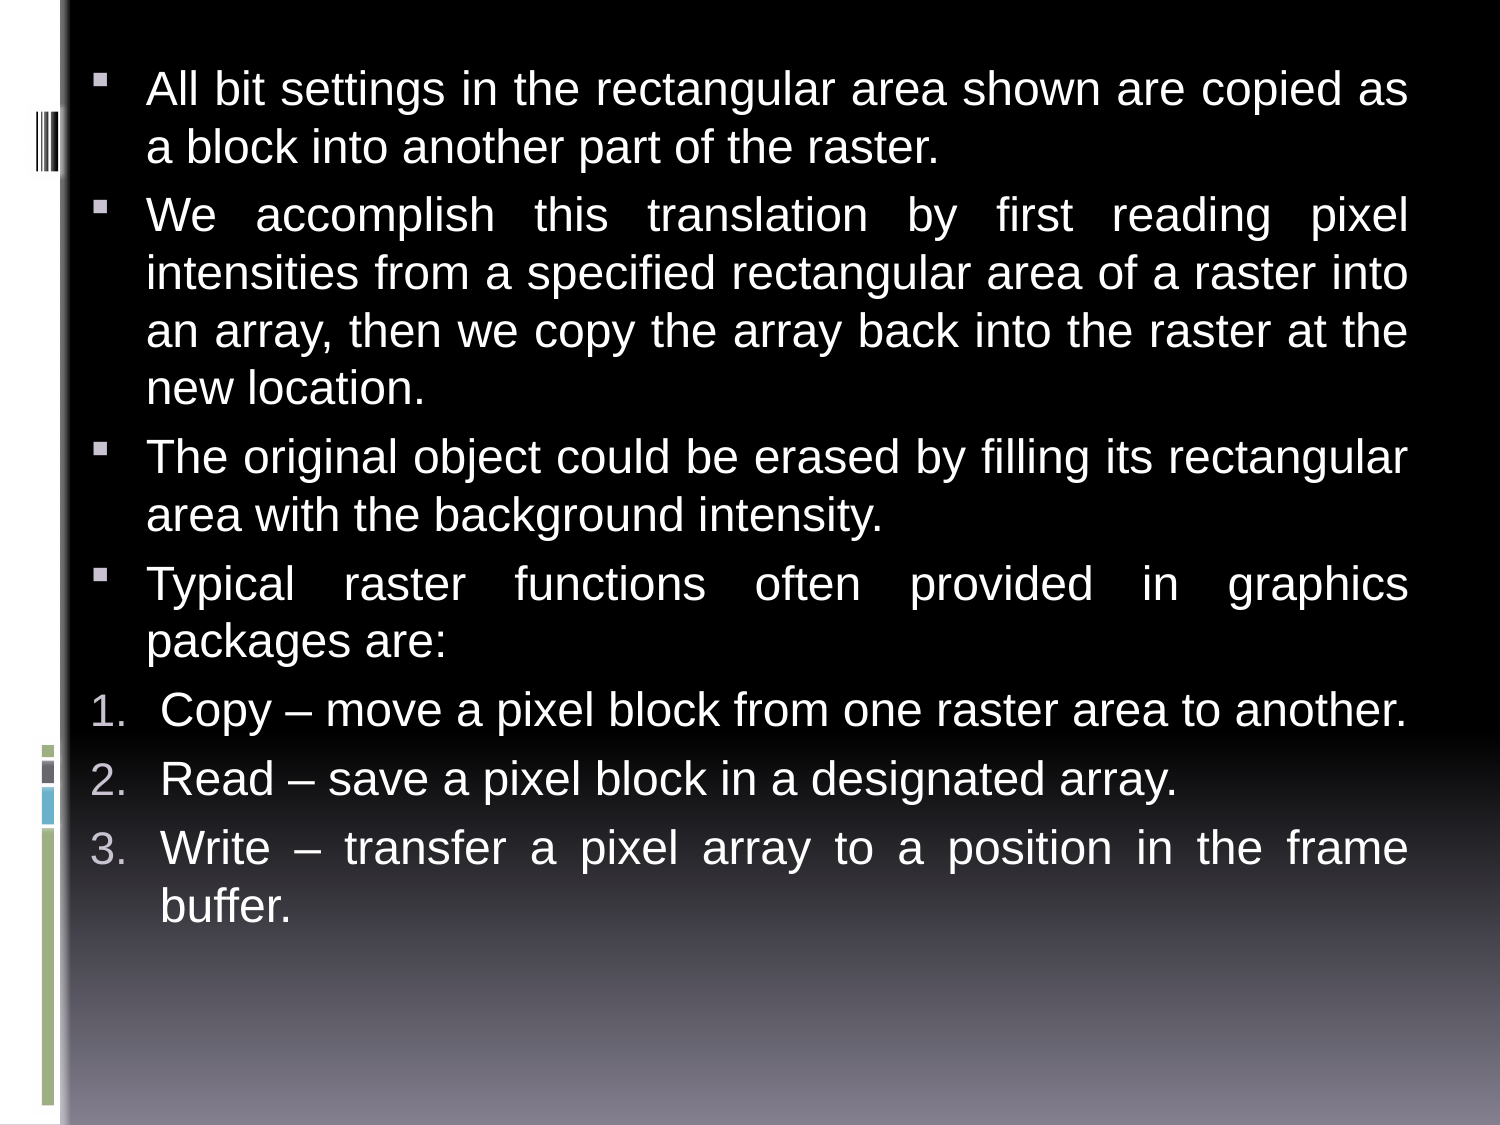

All bit settings in the rectangular area shown are copied as a block into another part of the raster.
We accomplish this translation by first reading pixel intensities from a specified rectangular area of a raster into an array, then we copy the array back into the raster at the new location.
The original object could be erased by filling its rectangular area with the background intensity.
Typical raster functions often provided in graphics packages are:
Copy – move a pixel block from one raster area to another.
Read – save a pixel block in a designated array.
Write – transfer a pixel array to a position in the frame buffer.